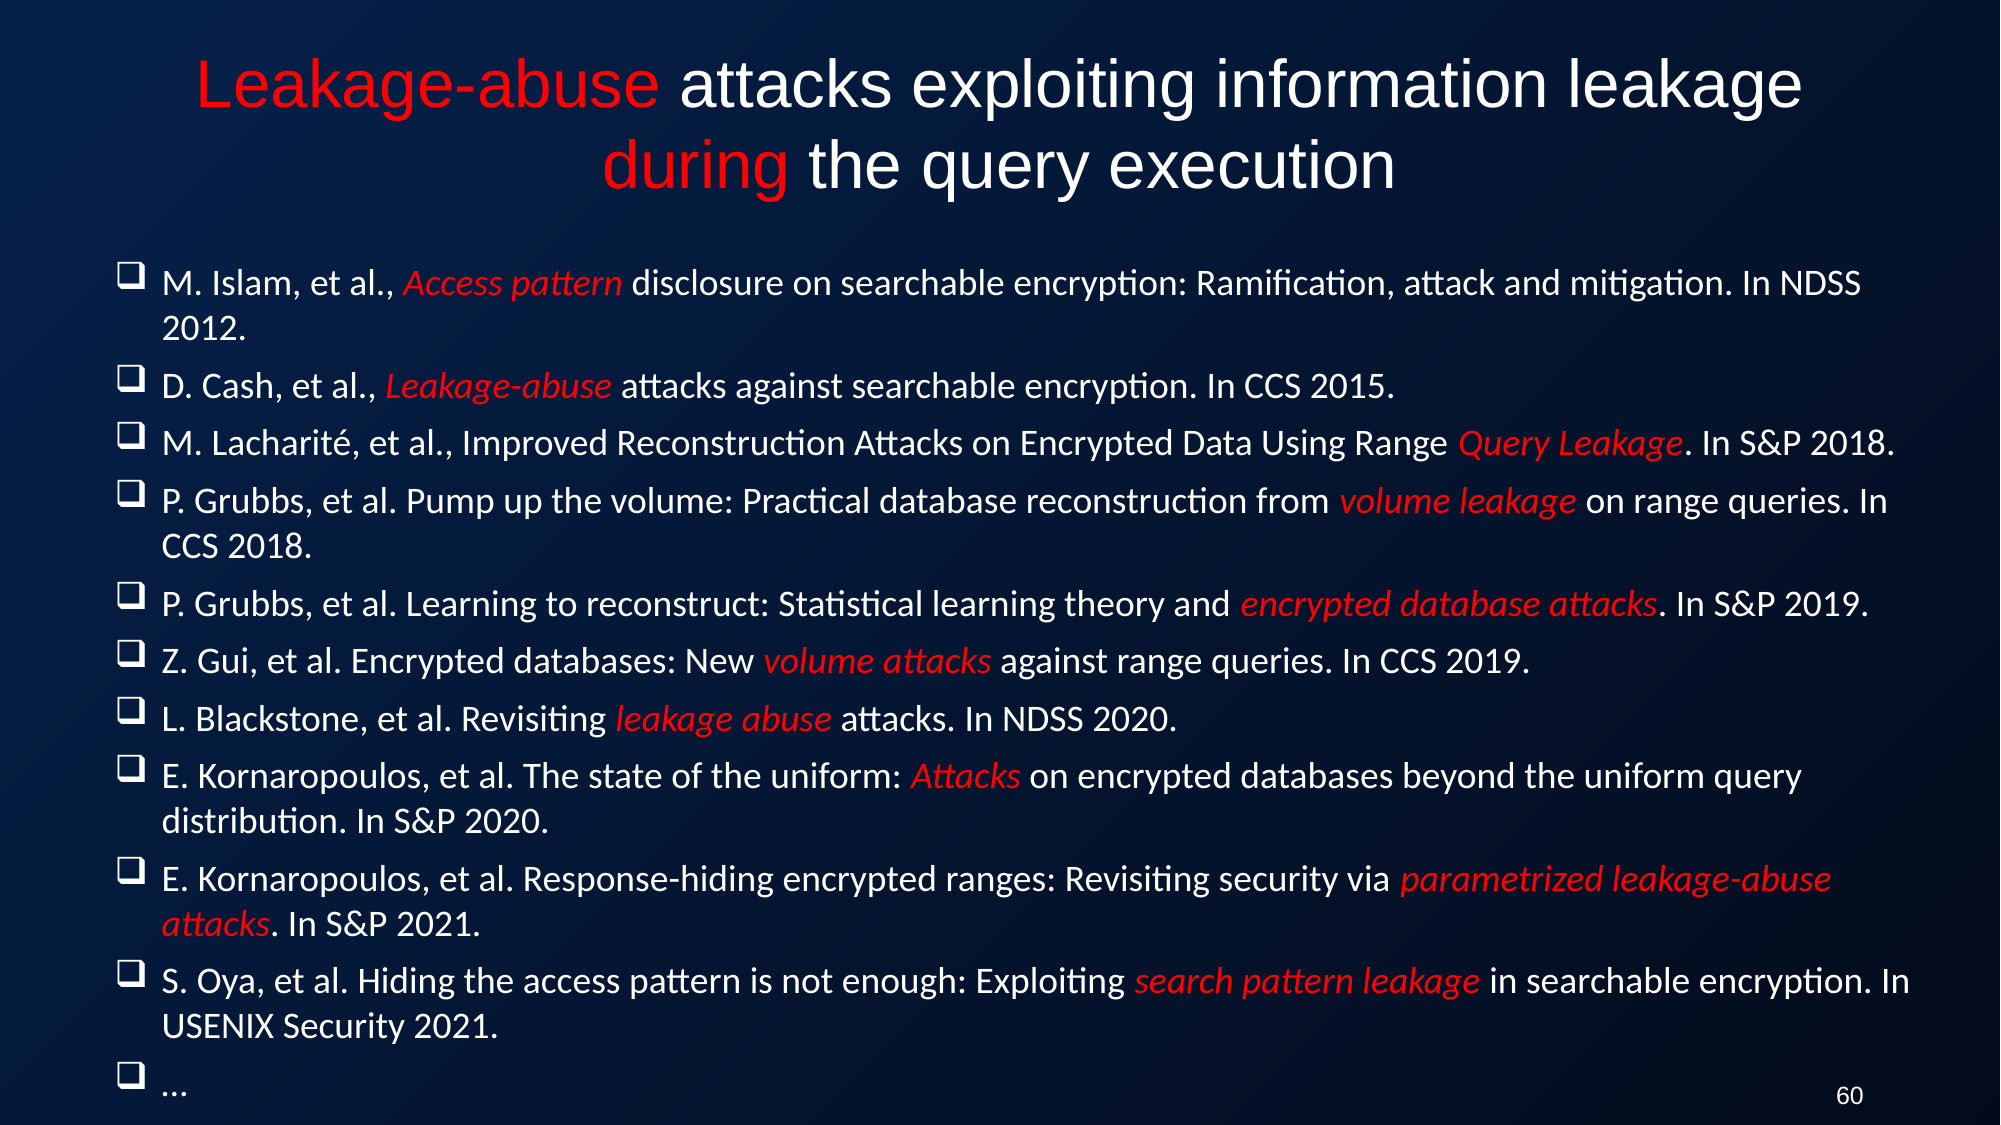

Leakage-abuse attacks exploiting information leakage during the query execution
M. Islam, et al., Access pattern disclosure on searchable encryption: Ramification, attack and mitigation. In NDSS 2012.
D. Cash, et al., Leakage-abuse attacks against searchable encryption. In CCS 2015.
M. Lacharité, et al., Improved Reconstruction Attacks on Encrypted Data Using Range Query Leakage. In S&P 2018.
P. Grubbs, et al. Pump up the volume: Practical database reconstruction from volume leakage on range queries. In CCS 2018.
P. Grubbs, et al. Learning to reconstruct: Statistical learning theory and encrypted database attacks. In S&P 2019.
Z. Gui, et al. Encrypted databases: New volume attacks against range queries. In CCS 2019.
L. Blackstone, et al. Revisiting leakage abuse attacks. In NDSS 2020.
E. Kornaropoulos, et al. The state of the uniform: Attacks on encrypted databases beyond the uniform query distribution. In S&P 2020.
E. Kornaropoulos, et al. Response-hiding encrypted ranges: Revisiting security via parametrized leakage-abuse attacks. In S&P 2021.
S. Oya, et al. Hiding the access pattern is not enough: Exploiting search pattern leakage in searchable encryption. In USENIX Security 2021.
…
60